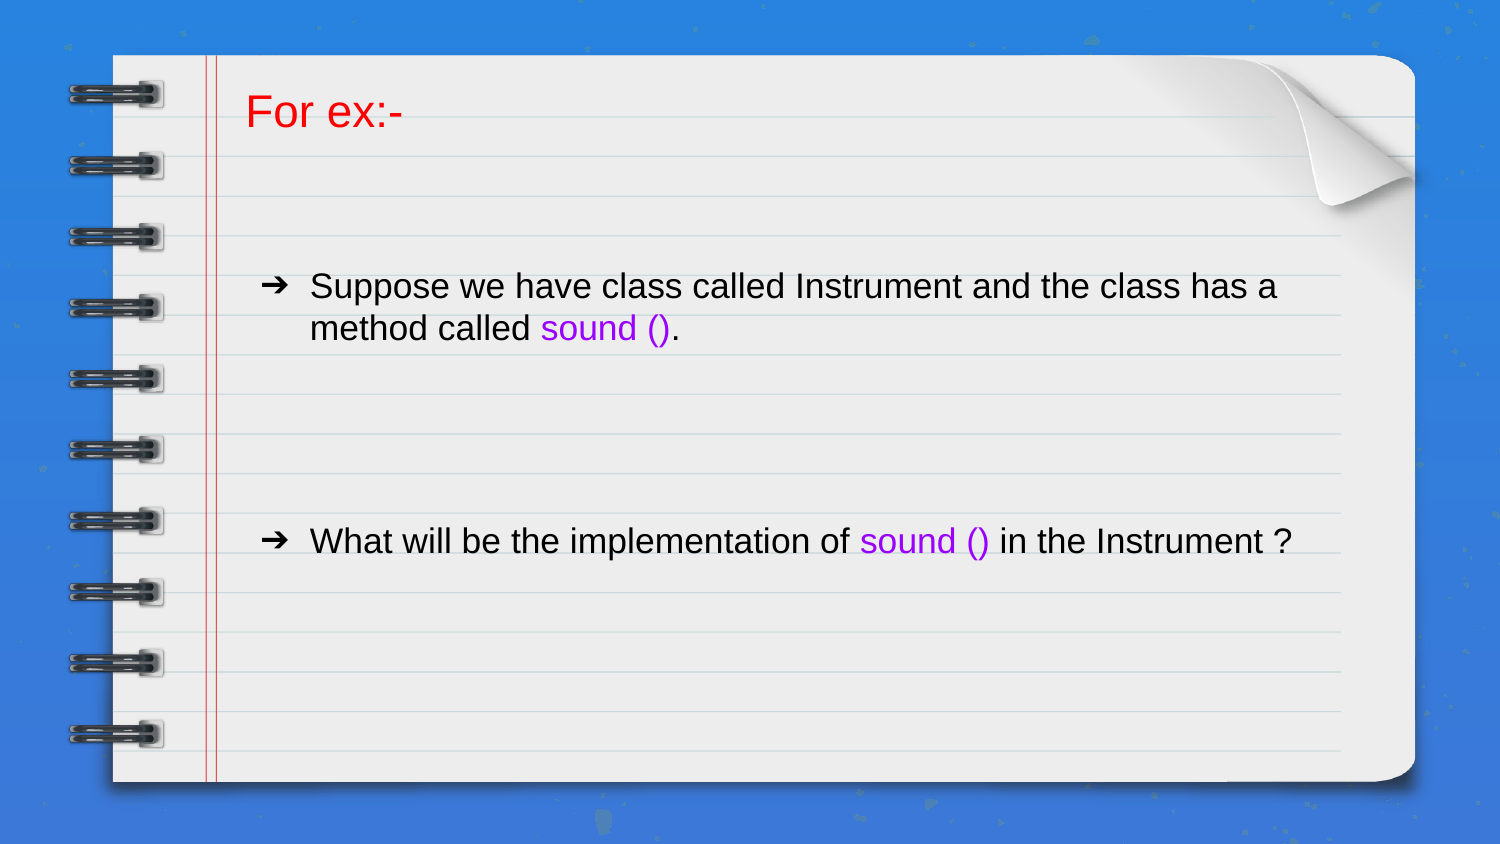

# For ex:-
Suppose we have class called Instrument and the class has a method called sound ().

What will be the implementation of sound () in the Instrument ?